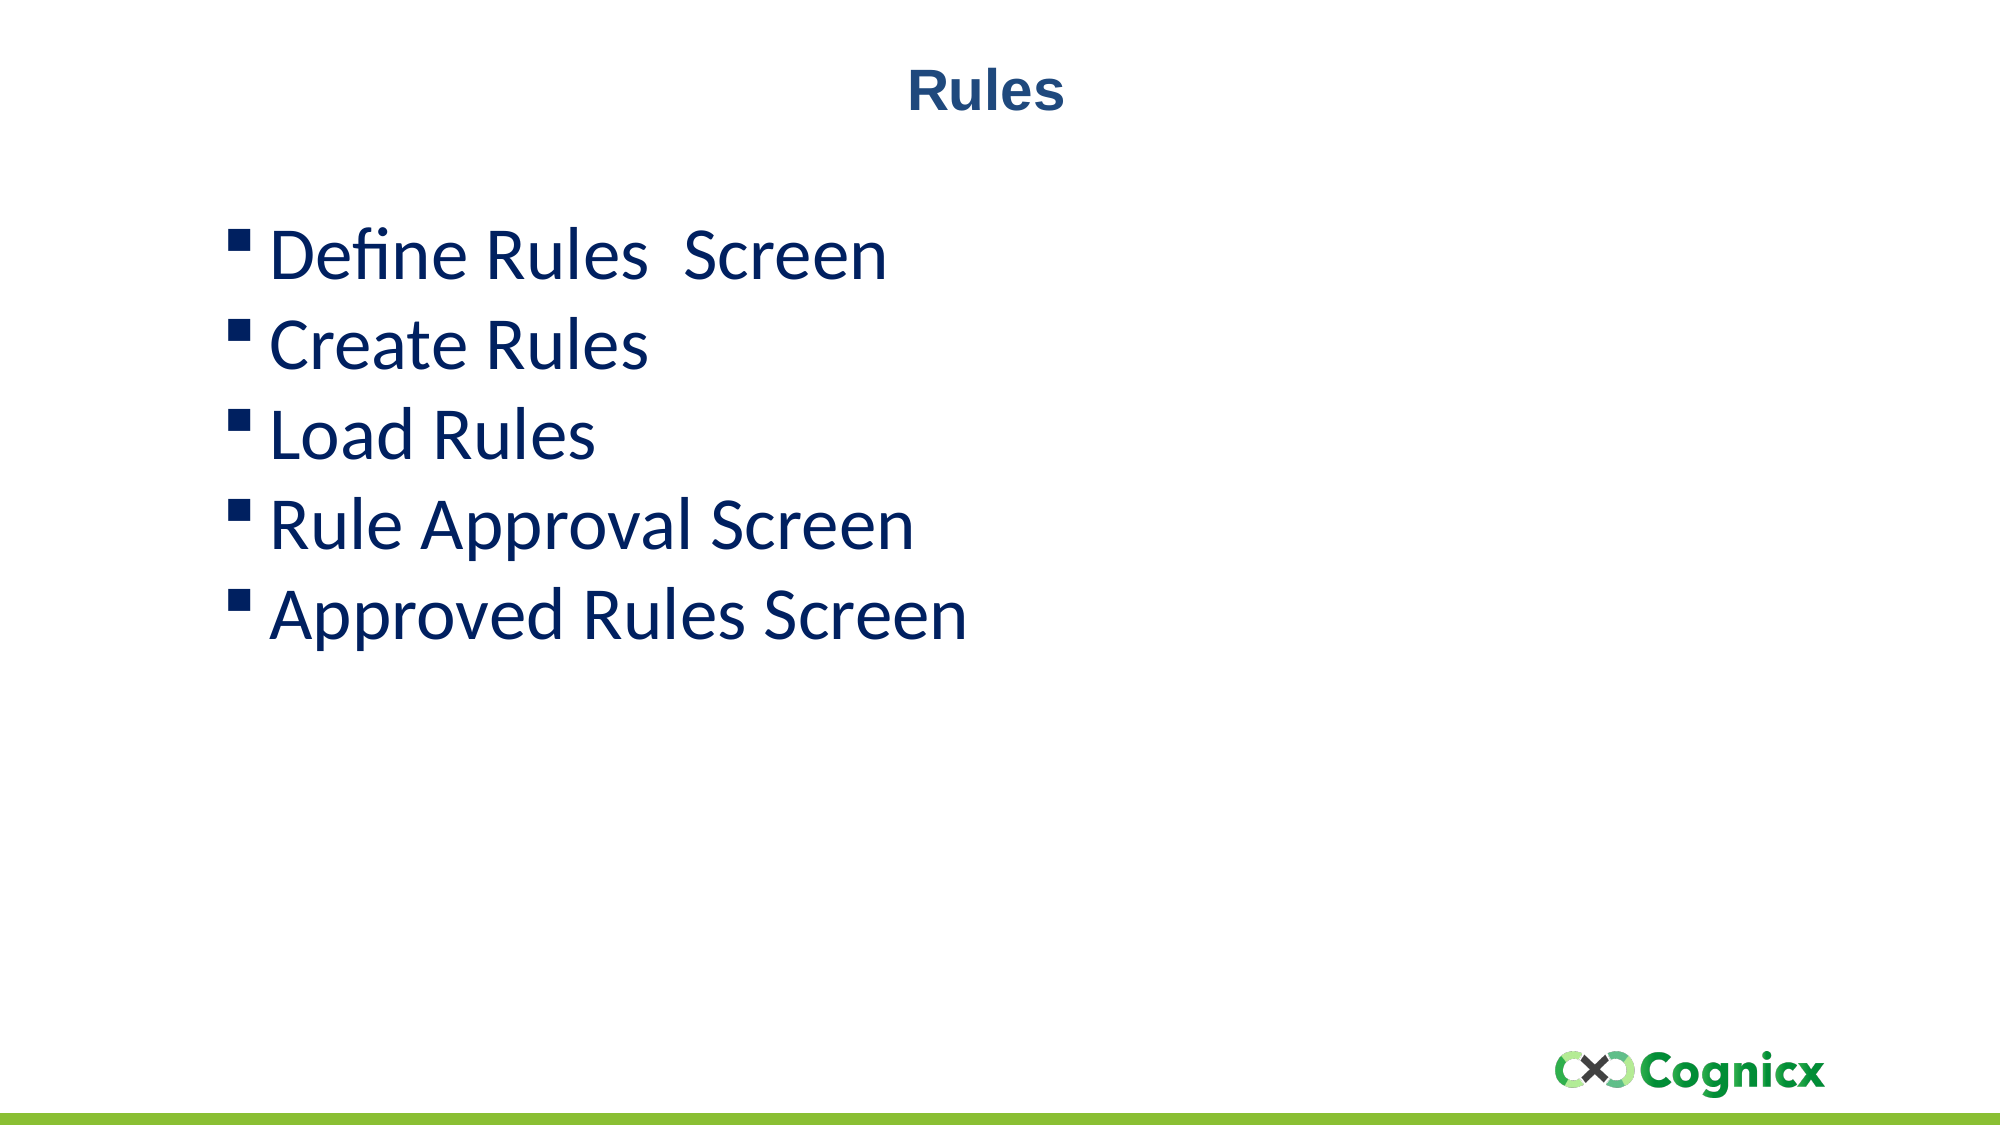

Rules
Define Rules  Screen
Create Rules
Load Rules
Rule Approval Screen
Approved Rules Screen